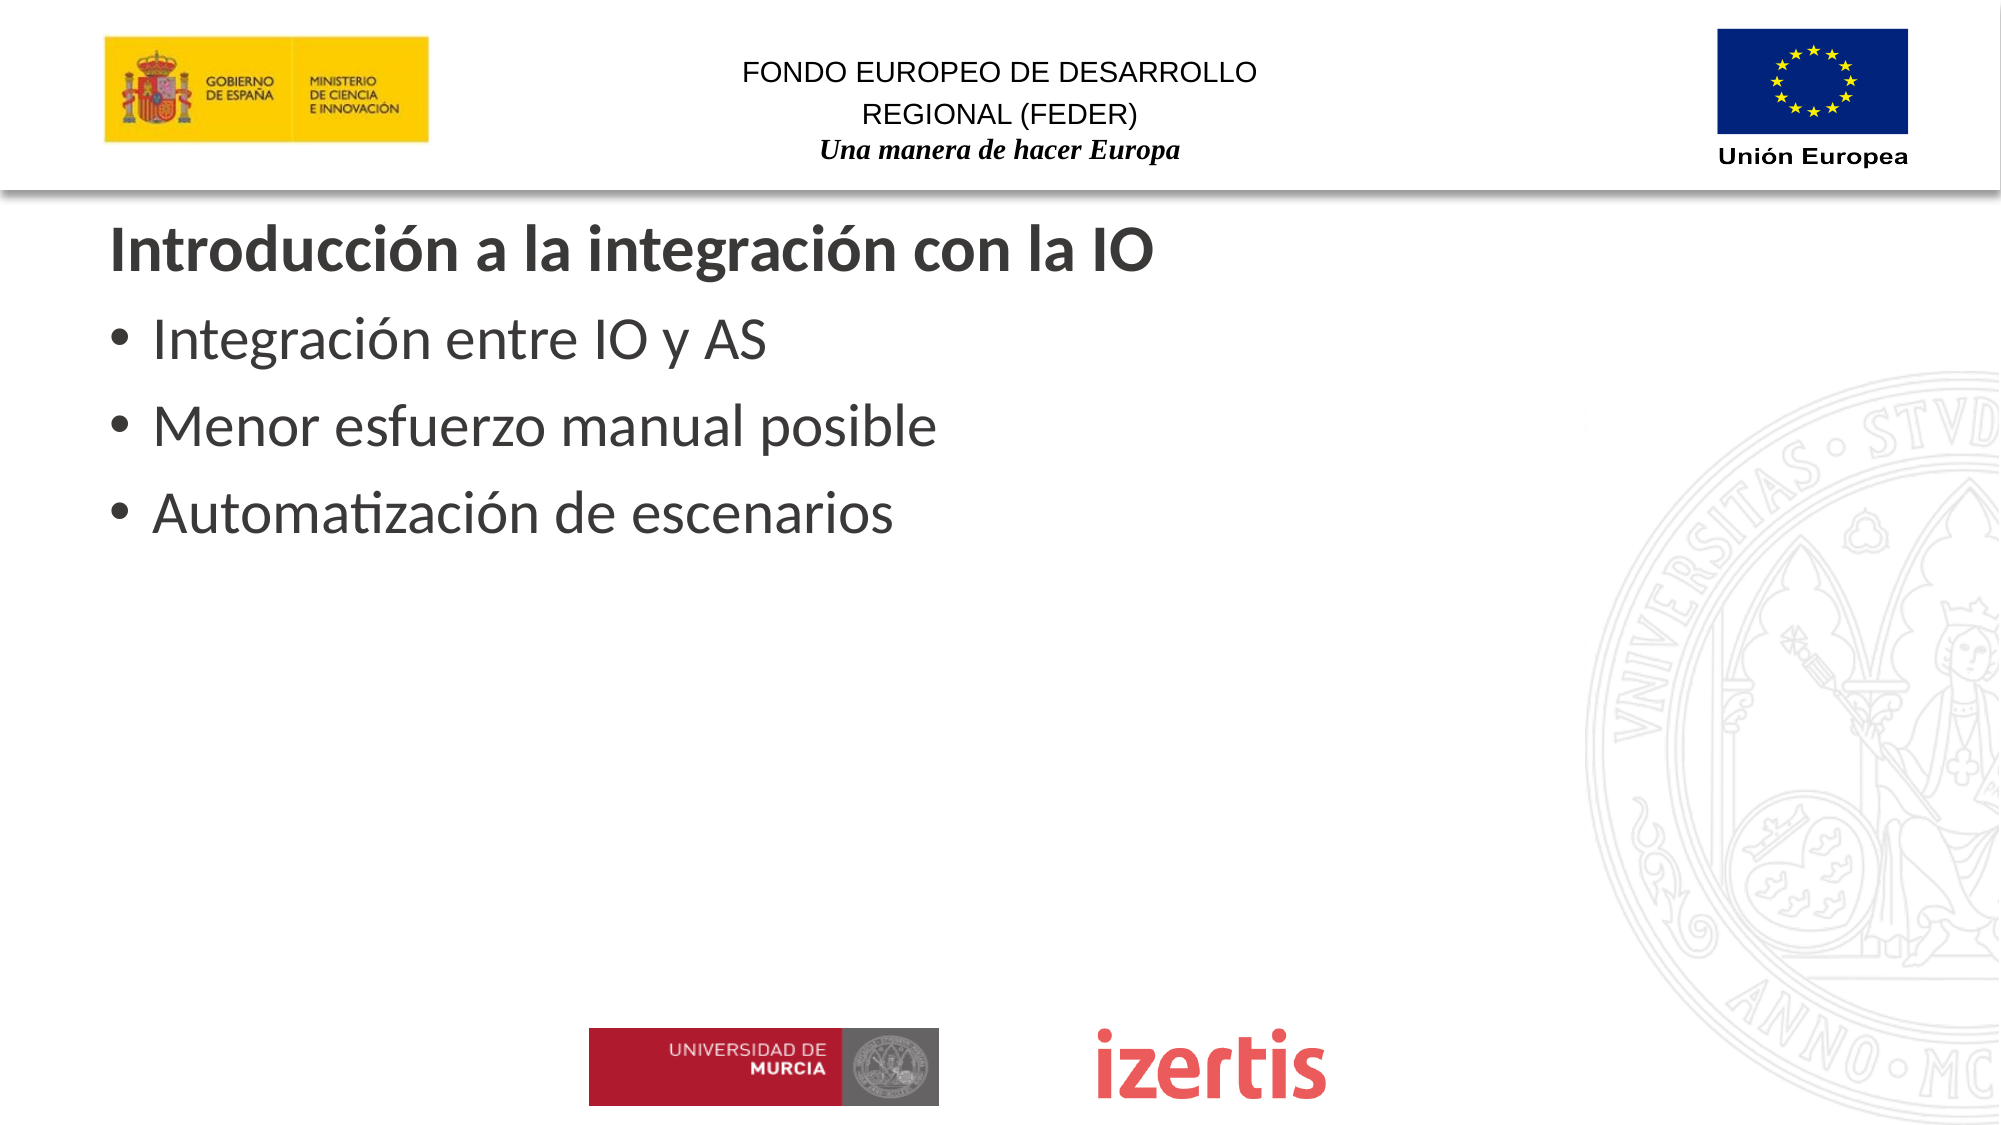

Introducción a la integración con la IO
Integración entre IO y AS
Menor esfuerzo manual posible
Automatización de escenarios